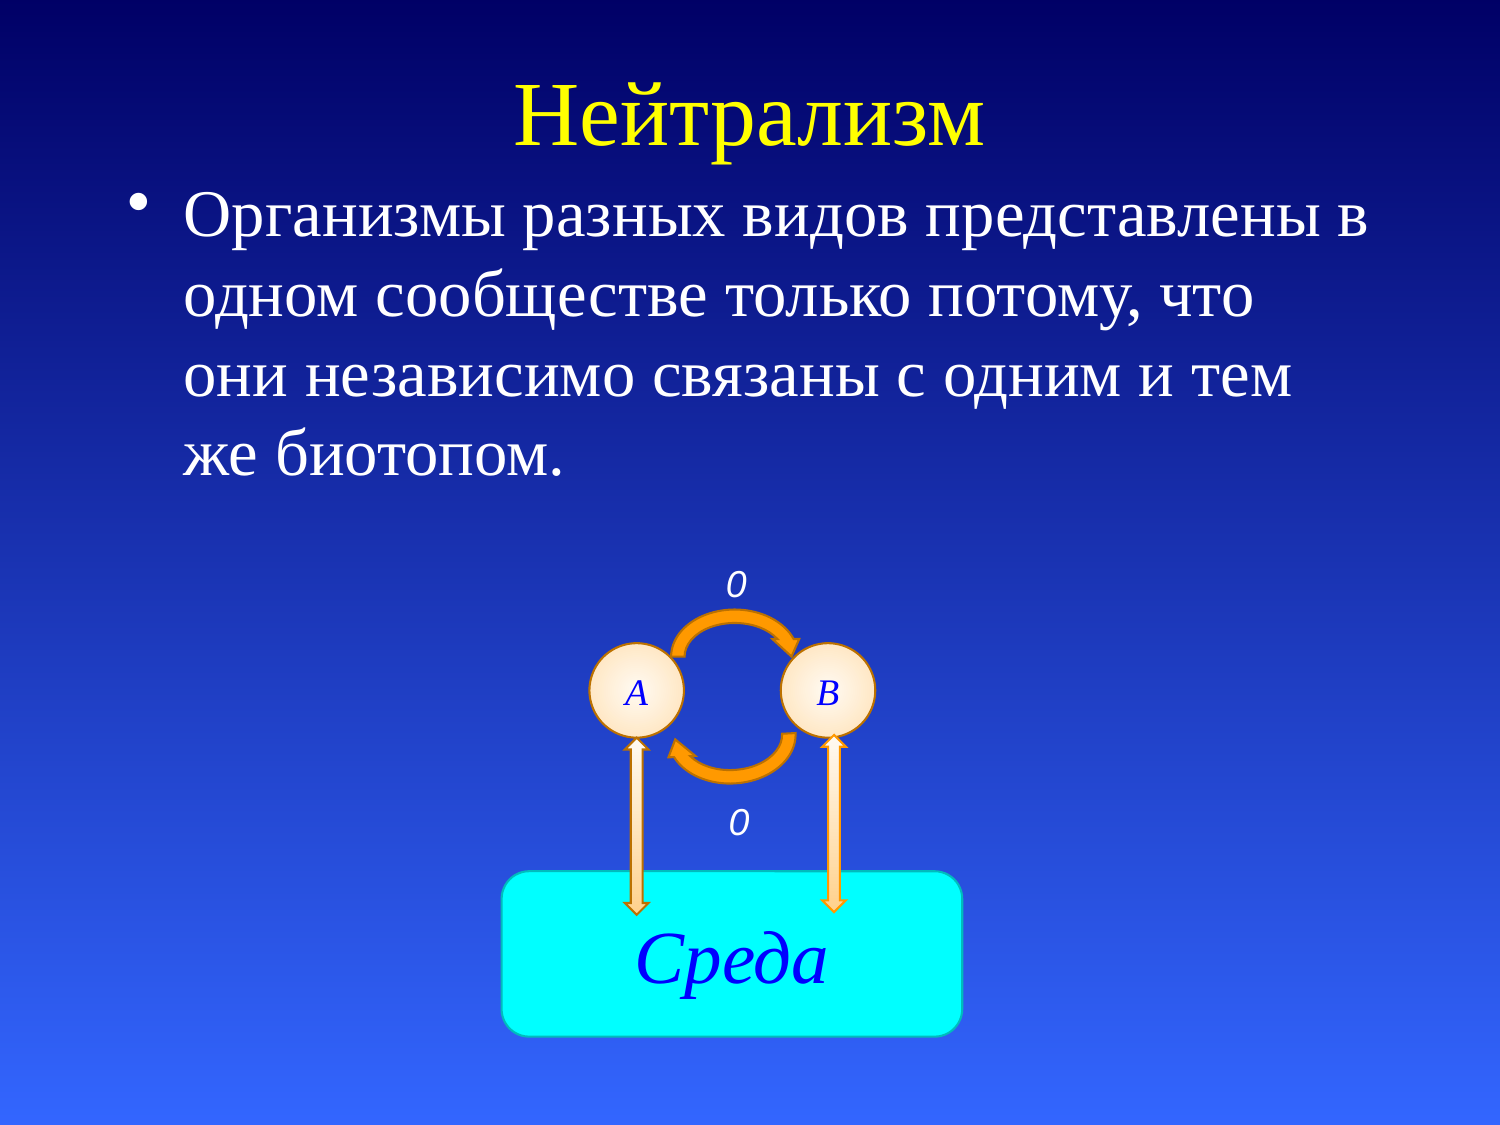

# Нейтрализм
Организмы разных видов представлены в одном сообществе только потому, что они независимо связаны с одним и тем же биотопом.
0

A
B

0

Среда